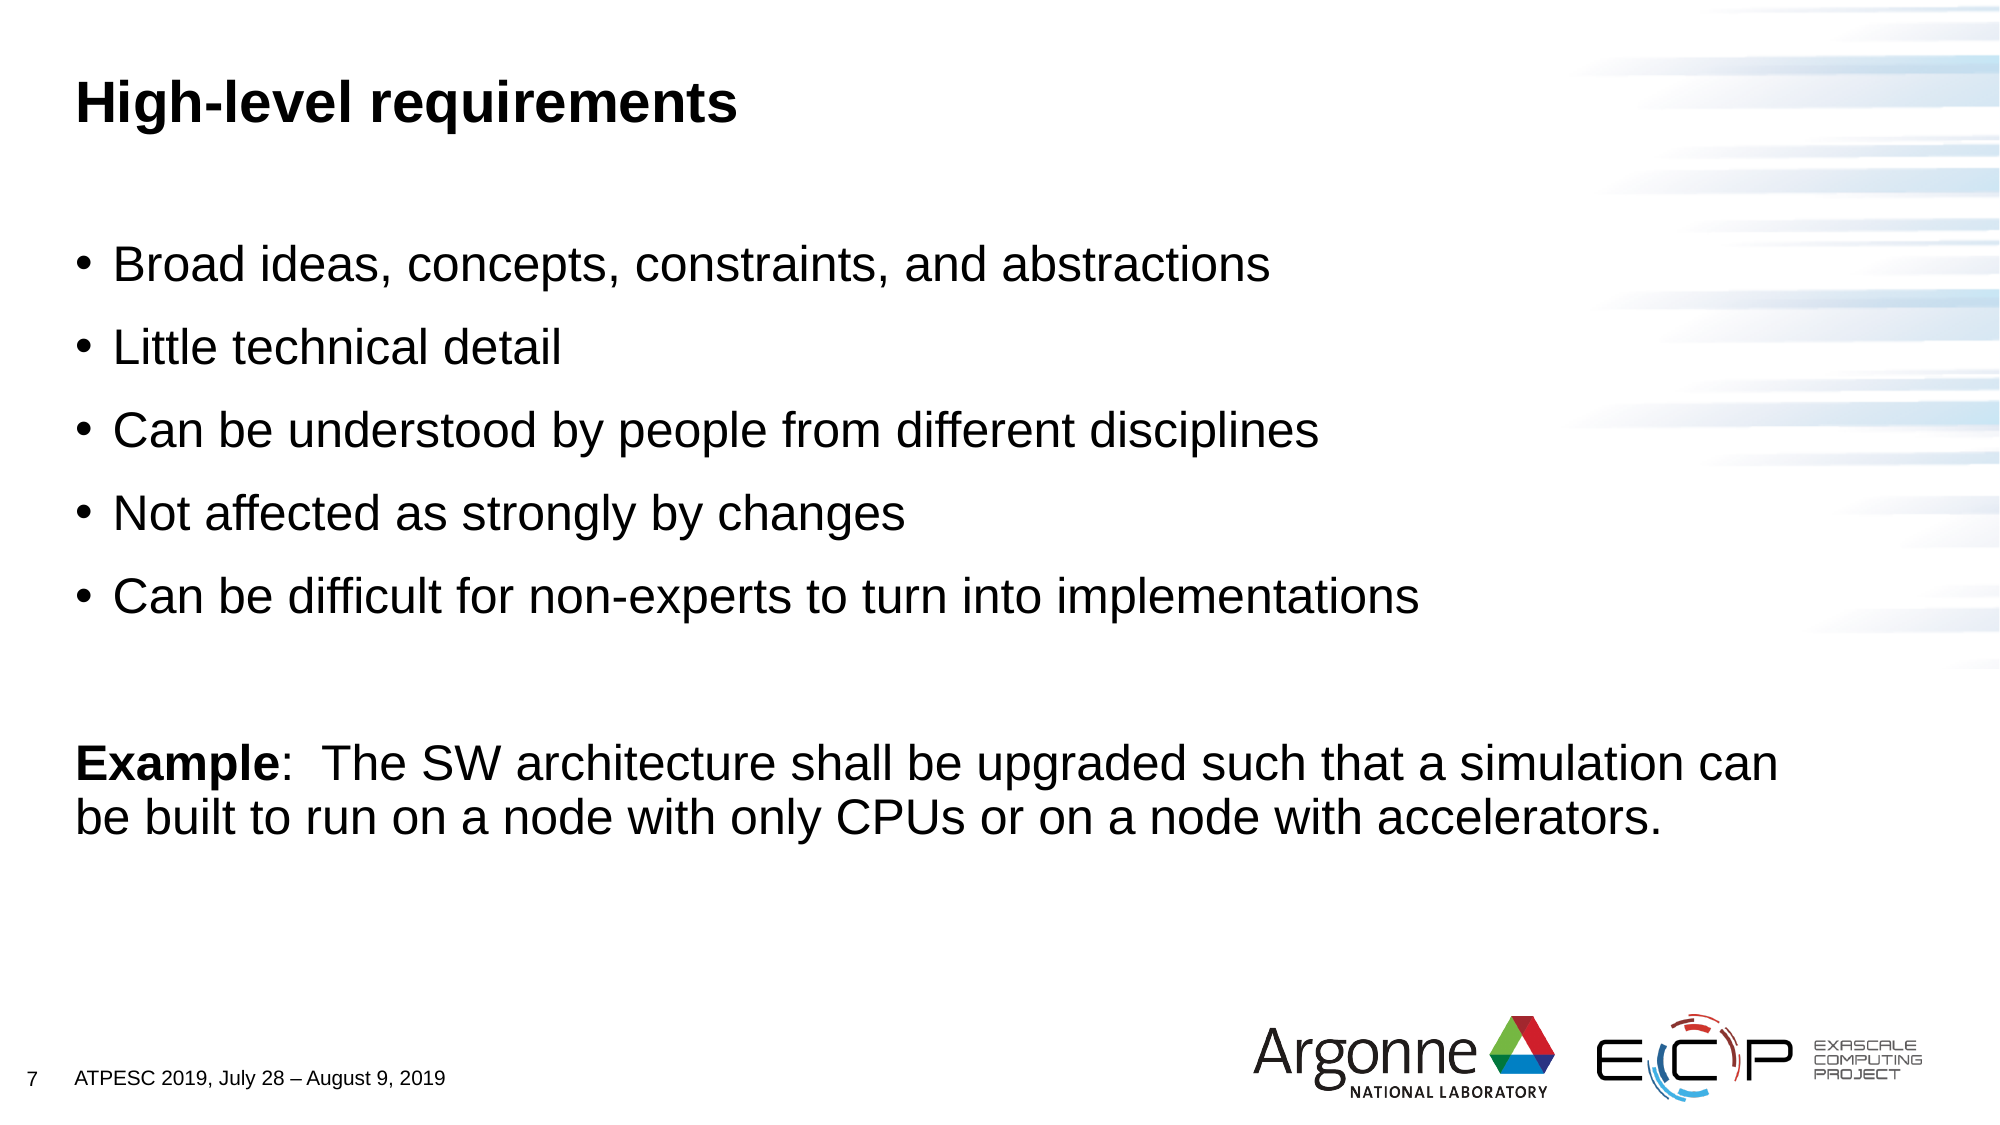

# High-level requirements
Broad ideas, concepts, constraints, and abstractions
Little technical detail
Can be understood by people from different disciplines
Not affected as strongly by changes
Can be difficult for non-experts to turn into implementations

Example:  The SW architecture shall be upgraded such that a simulation can be built to run on a node with only CPUs or on a node with accelerators.